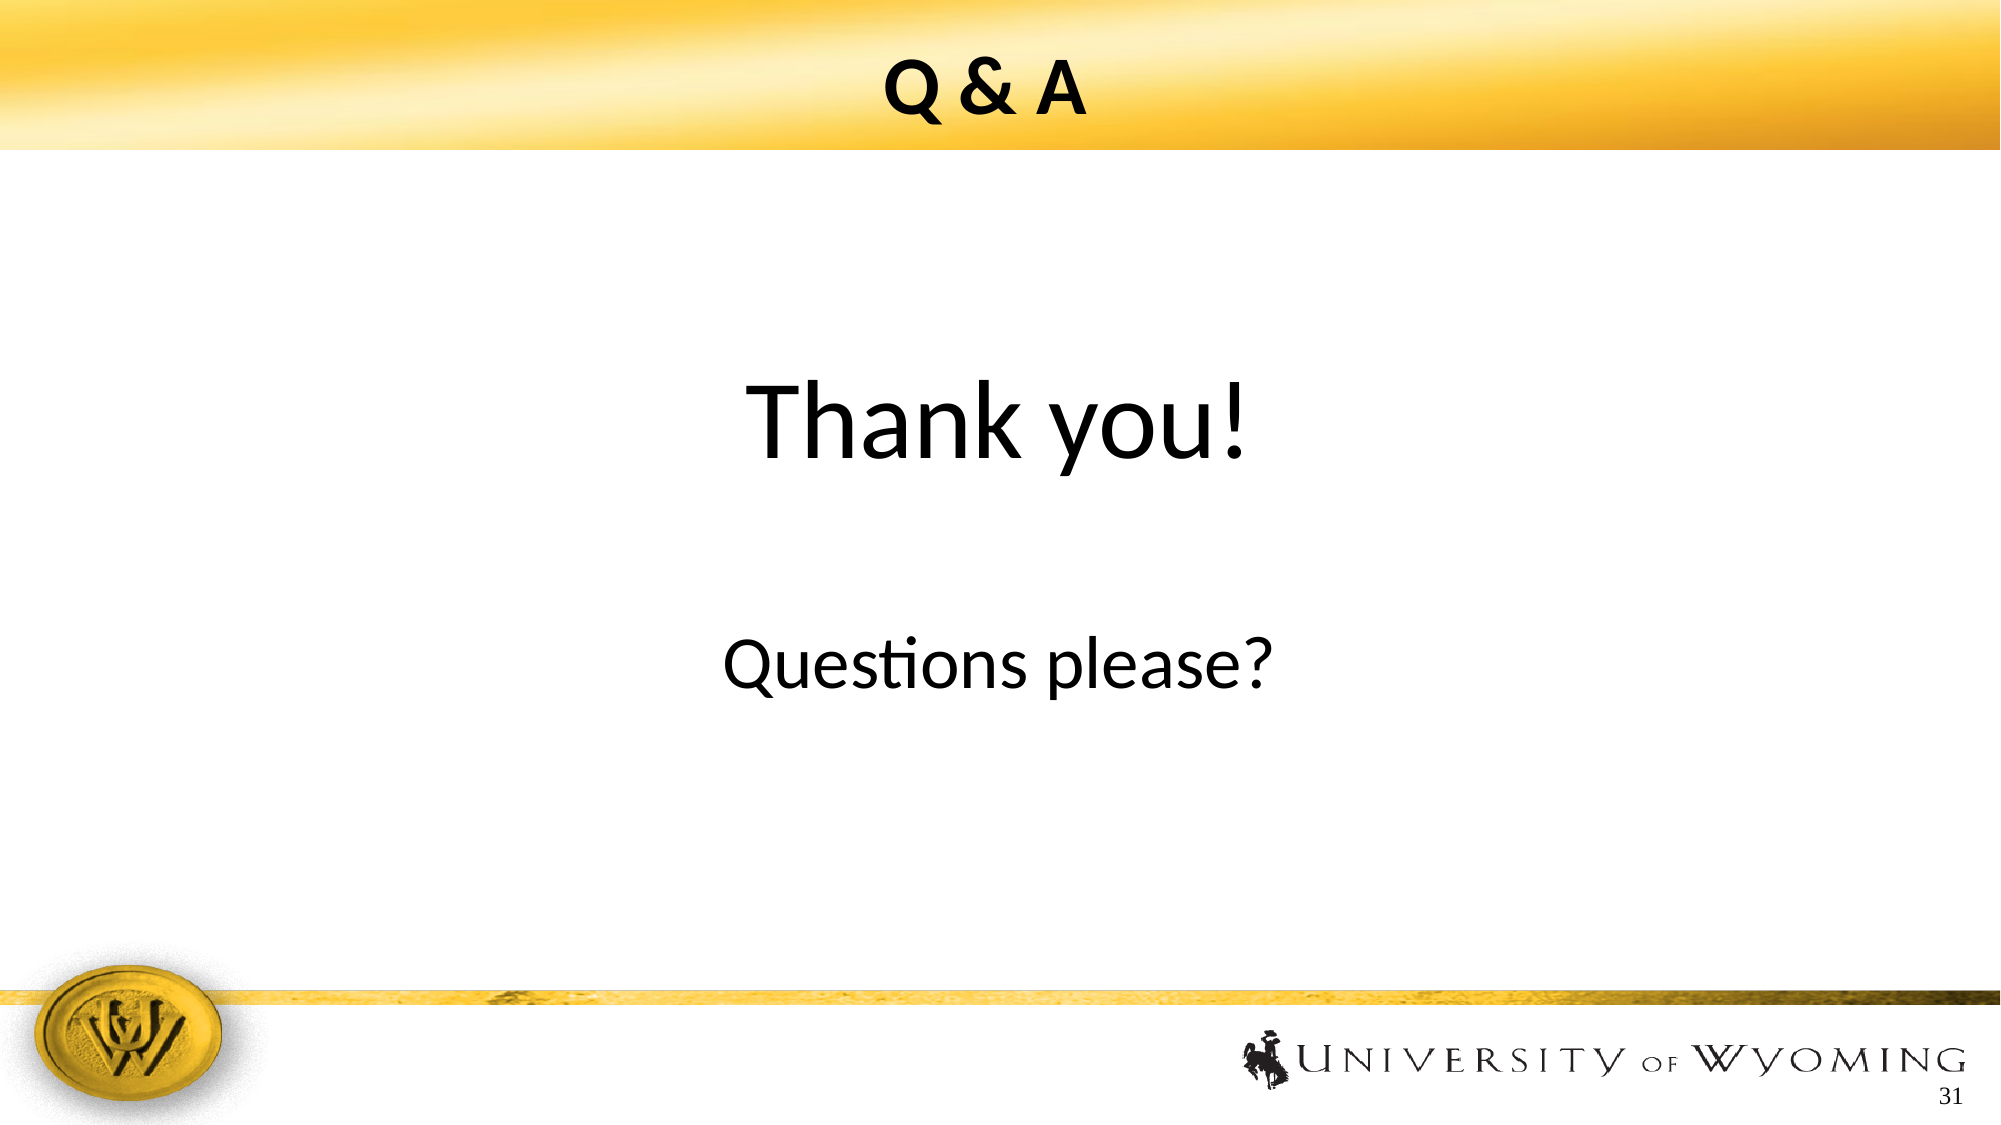

# Q & A
Thank you!
Questions please?